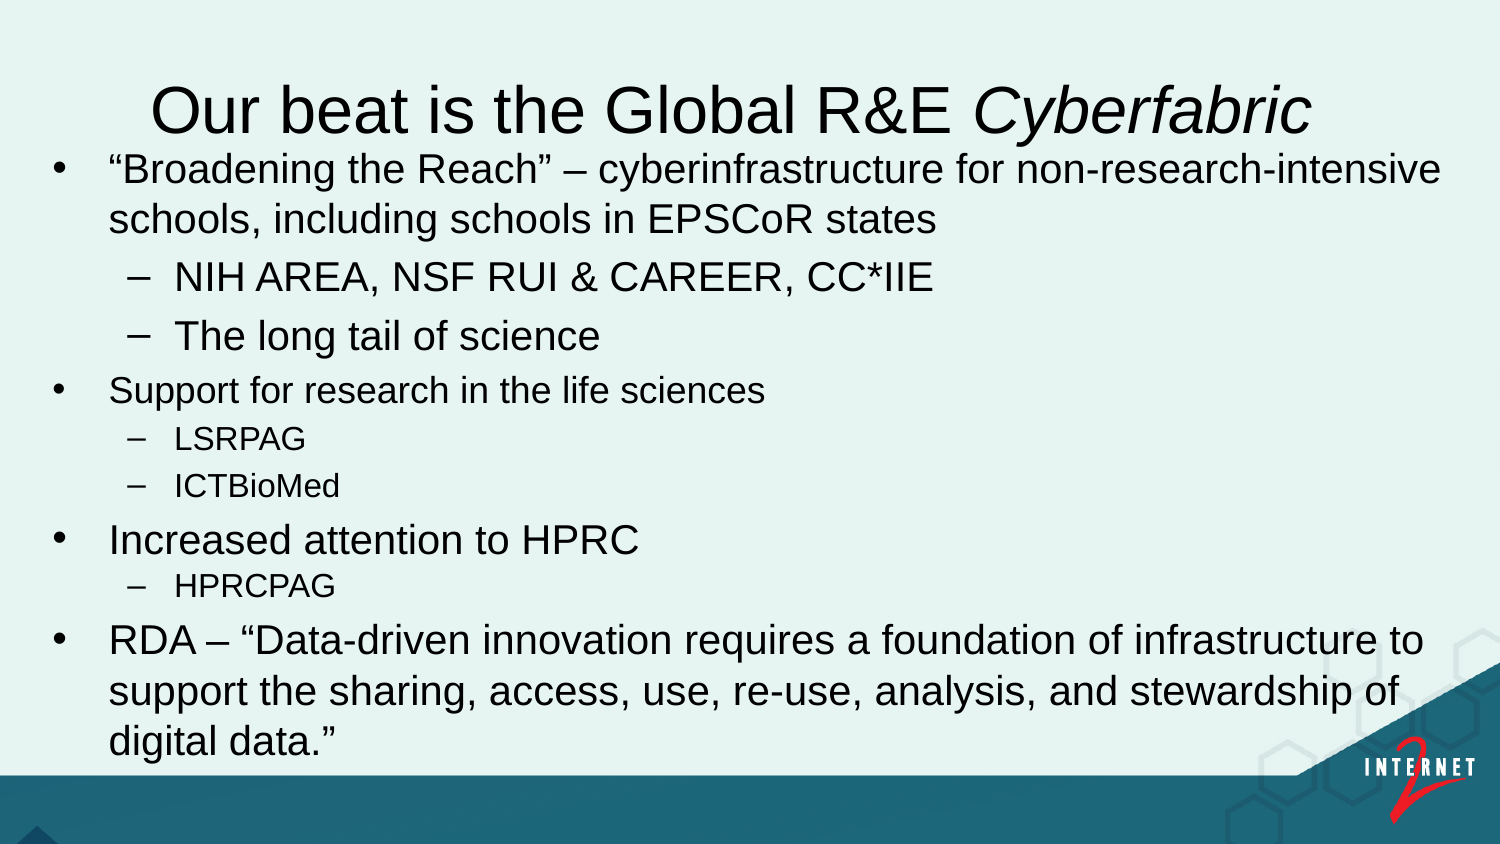

# Our beat is the Global R&E Cyberfabric
“Broadening the Reach” – cyberinfrastructure for non-research-intensive schools, including schools in EPSCoR states
NIH AREA, NSF RUI & CAREER, CC*IIE
The long tail of science
Support for research in the life sciences
LSRPAG
ICTBioMed
Increased attention to HPRC
HPRCPAG
RDA – “Data-driven innovation requires a foundation of infrastructure to support the sharing, access, use, re-use, analysis, and stewardship of digital data.”